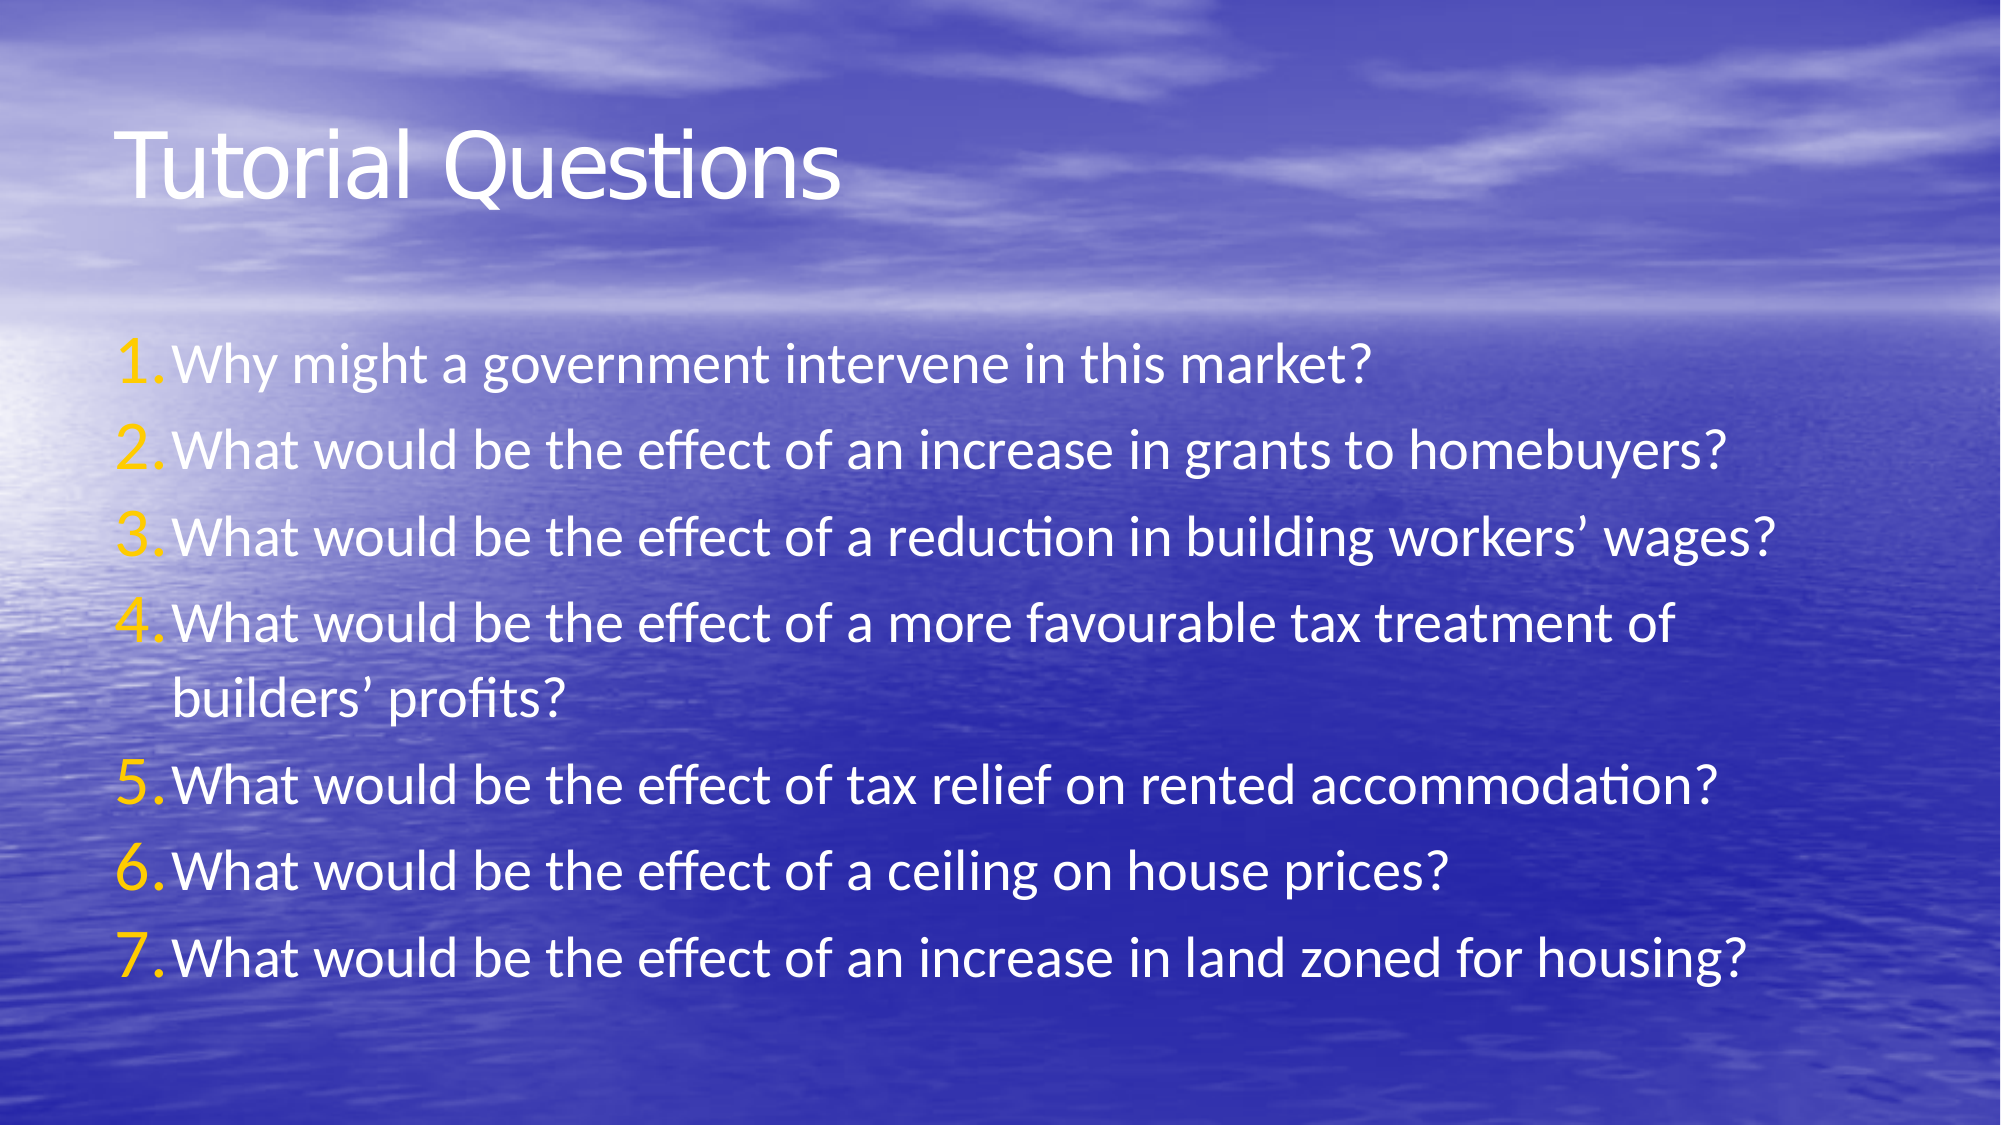

# Tutorial Questions
Why might a government intervene in this market?
What would be the effect of an increase in grants to homebuyers?
What would be the effect of a reduction in building workers’ wages?
What would be the effect of a more favourable tax treatment of builders’ profits?
What would be the effect of tax relief on rented accommodation?
What would be the effect of a ceiling on house prices?
What would be the effect of an increase in land zoned for housing?